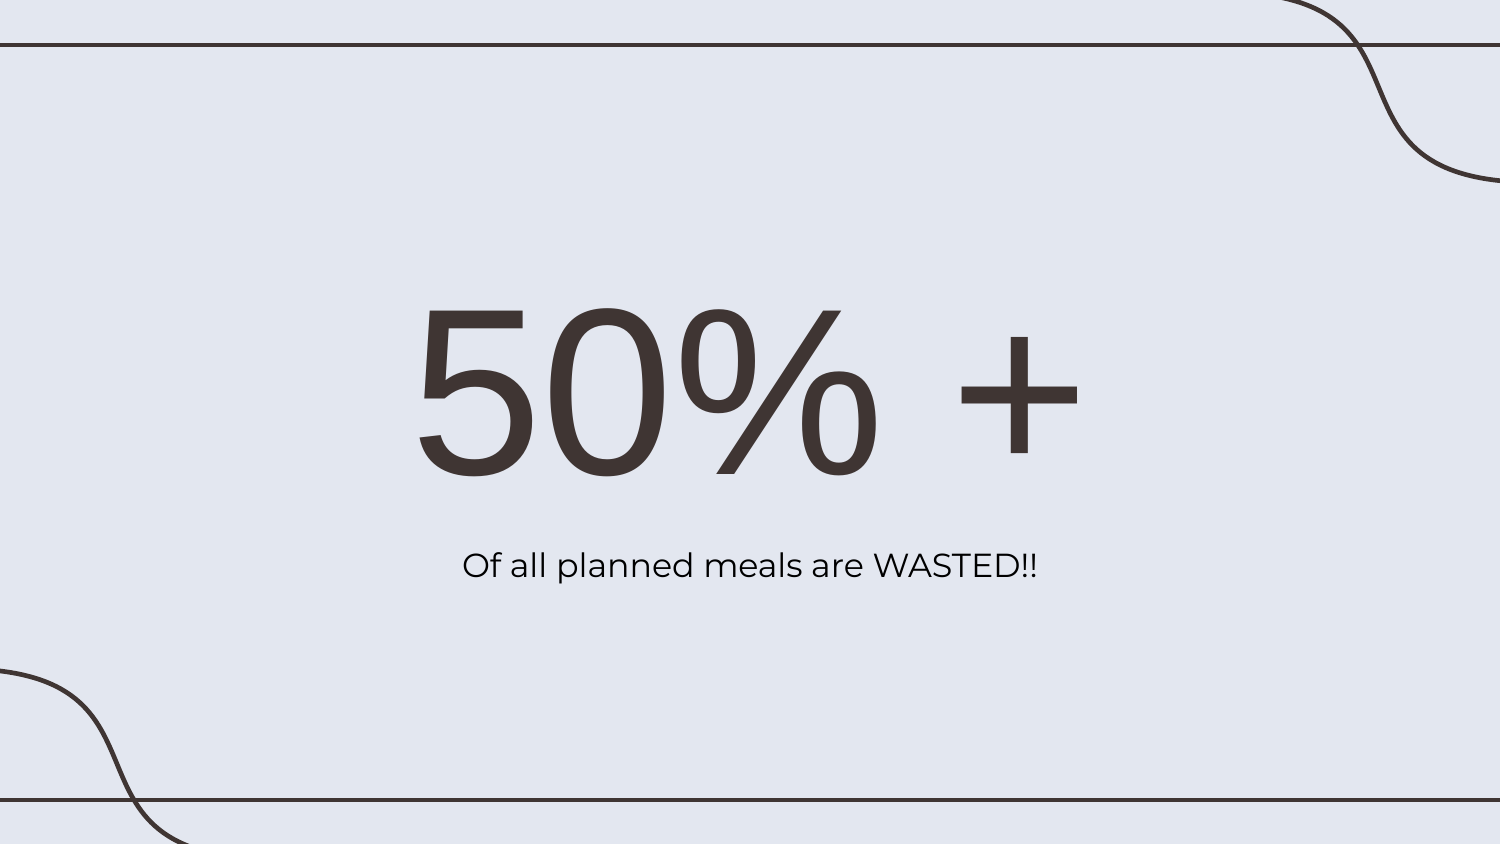

# 50% +
Of all planned meals are WASTED!!